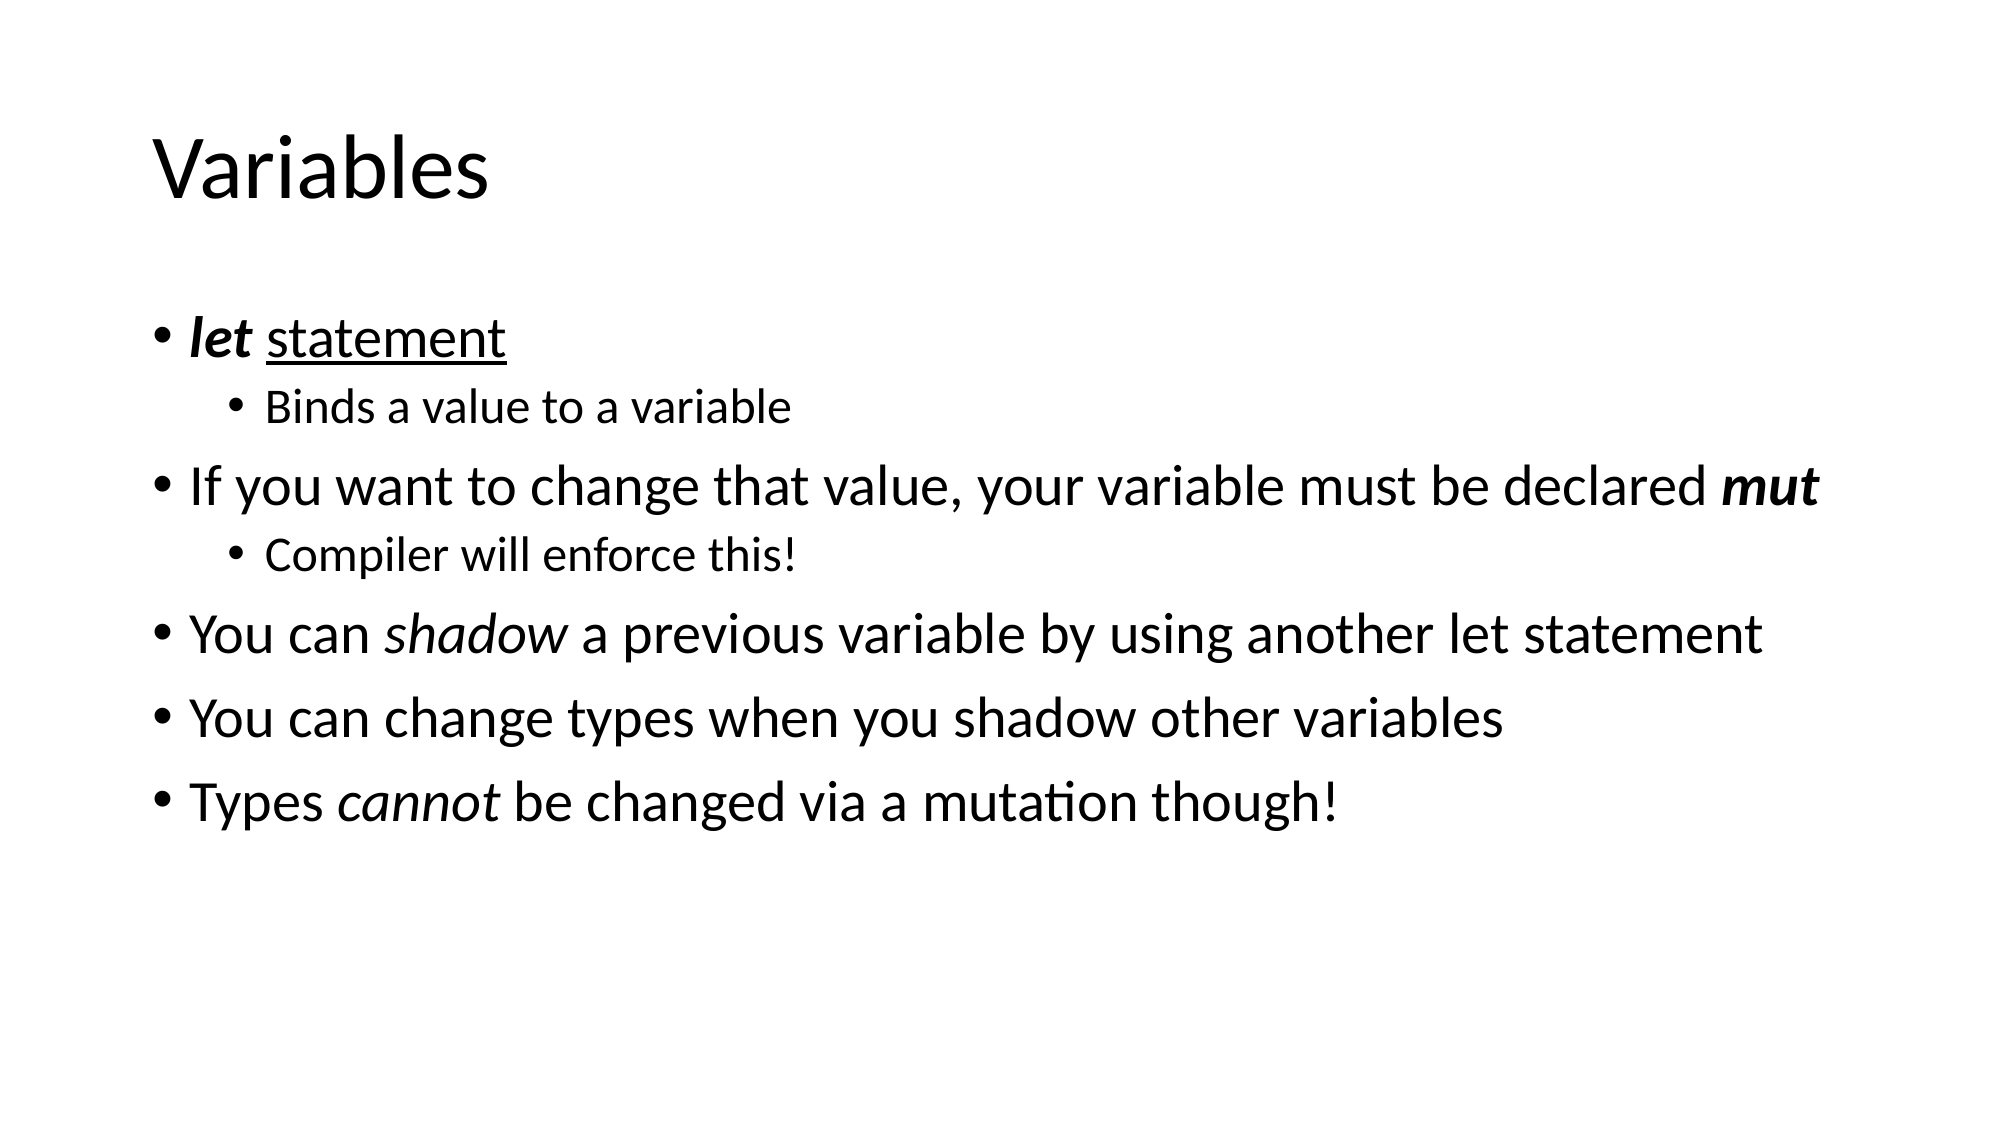

# Variables
let statement
Binds a value to a variable
If you want to change that value, your variable must be declared mut
Compiler will enforce this!
You can shadow a previous variable by using another let statement
You can change types when you shadow other variables
Types cannot be changed via a mutation though!